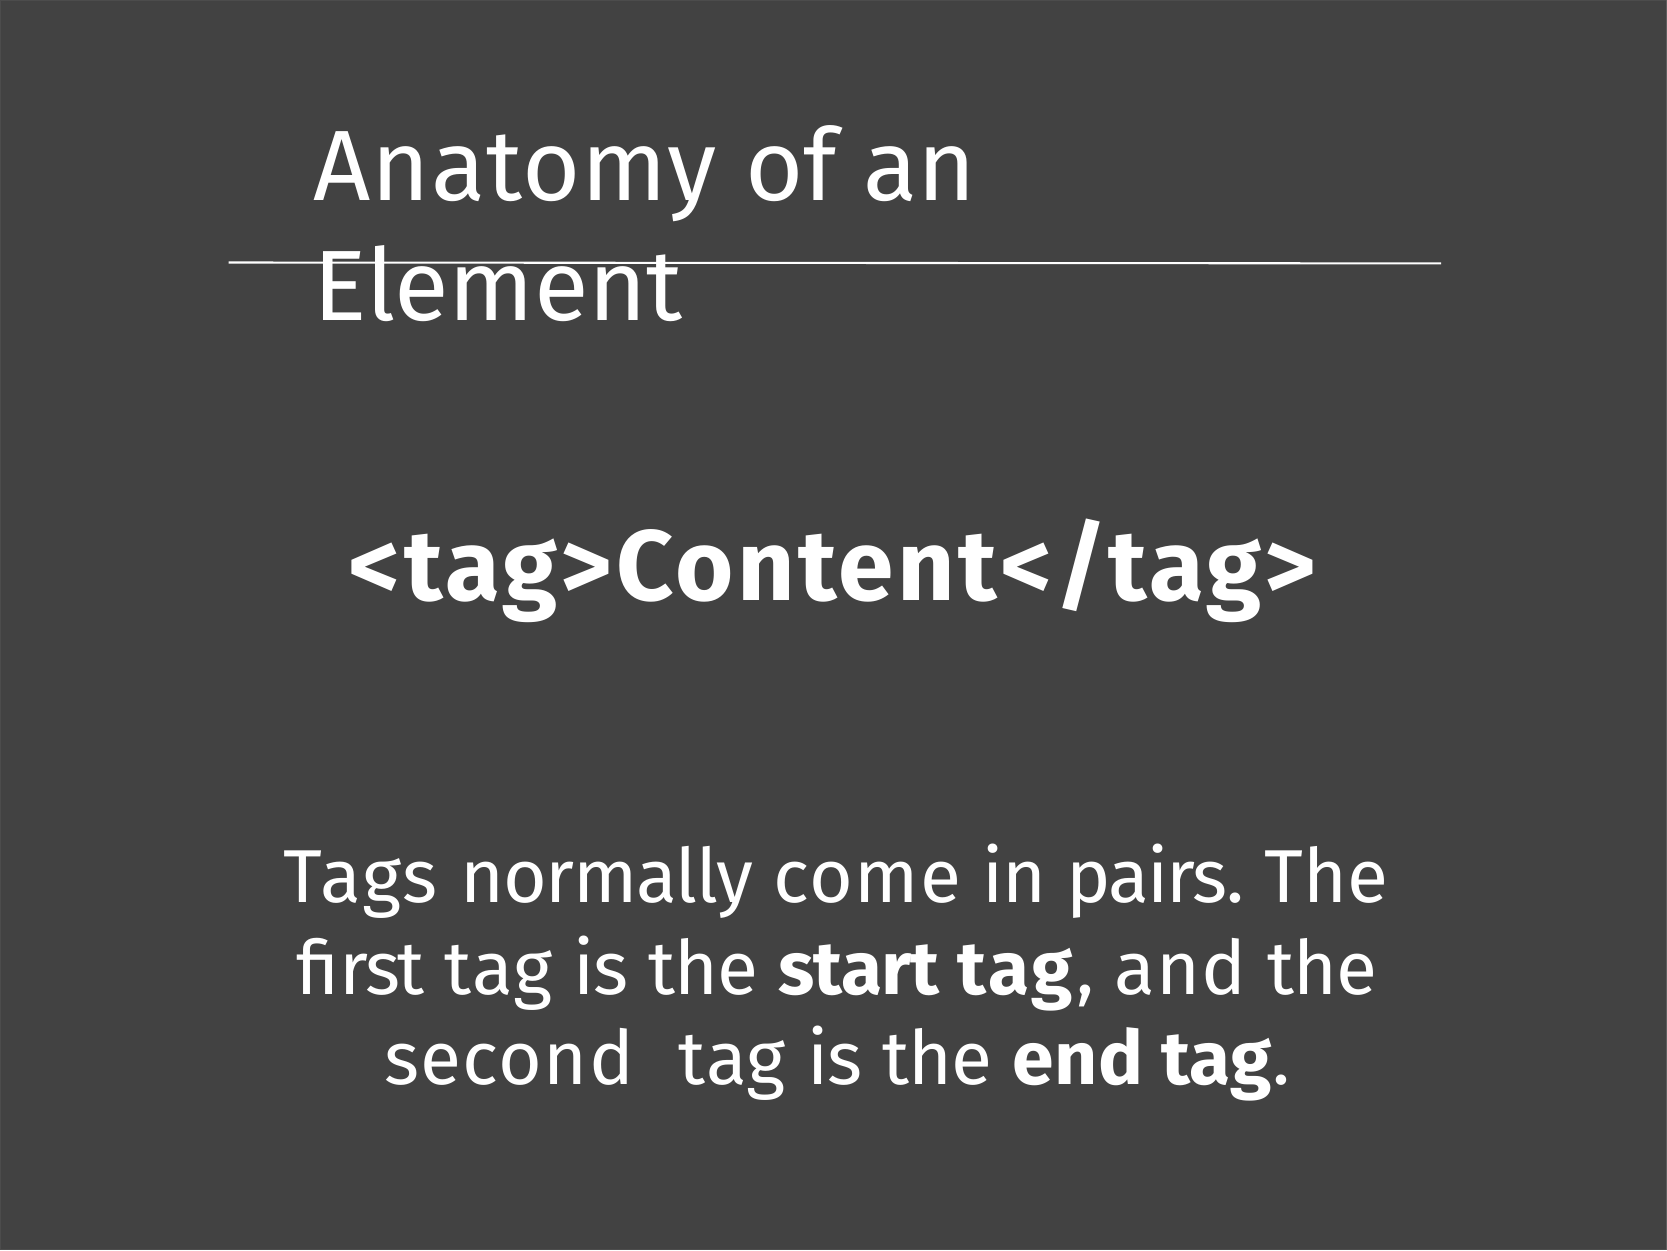

# Anatomy of an Element
<tag>Content</tag>

Tags normally come in pairs. The
first tag is the start tag, and the second  tag is the end tag.